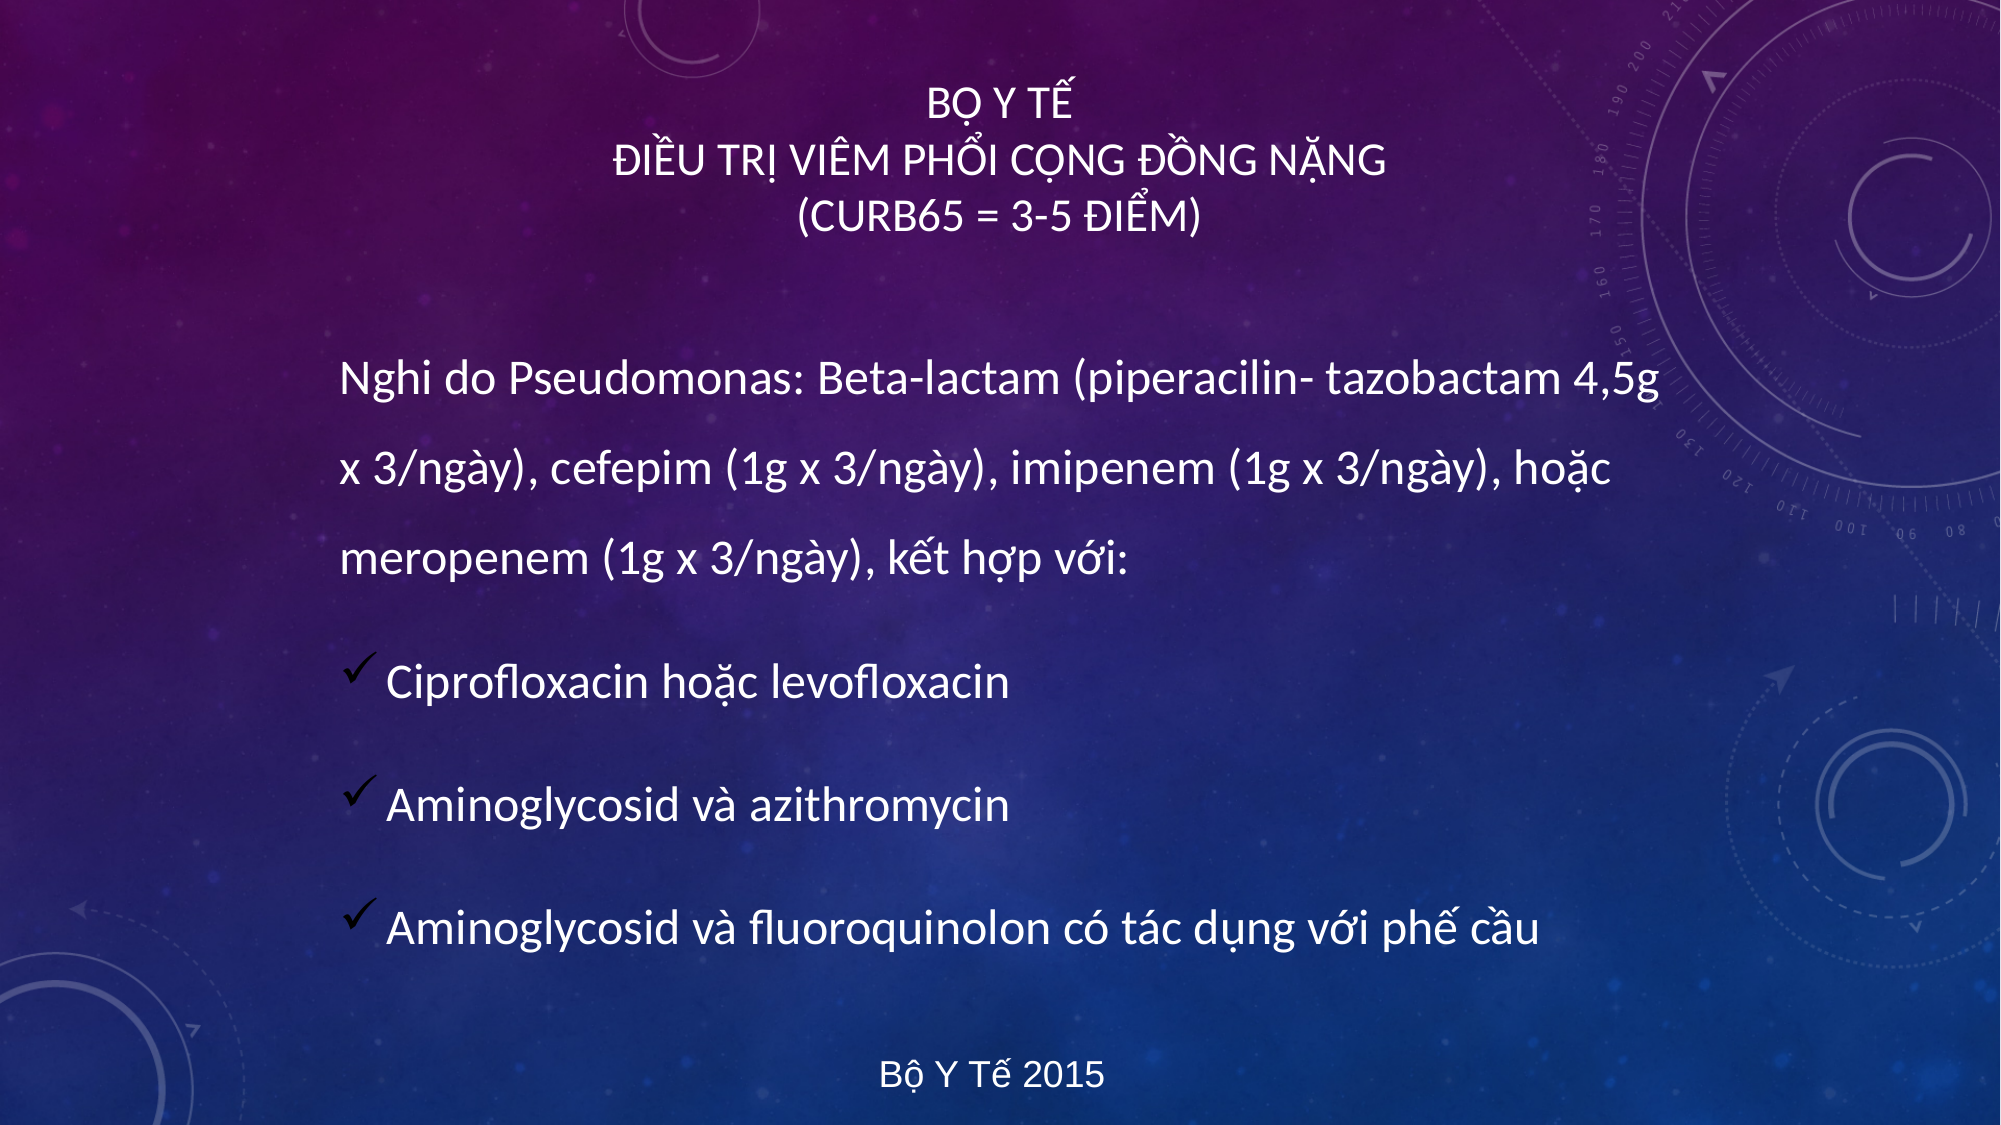

# Bộ Y Tế Điều trị viêm phổi cộng đồng nặng (CURB65 = 3-5 điểm)
Nghi do Pseudomonas: Beta-lactam (piperacilin- tazobactam 4,5g x 3/ngày), cefepim (1g x 3/ngày), imipenem (1g x 3/ngày), hoặc meropenem (1g x 3/ngày), kết hợp với:
Ciprofloxacin hoặc levofloxacin
Aminoglycosid và azithromycin
Aminoglycosid và fluoroquinolon có tác dụng với phế cầu

Bộ Y Tế 2015